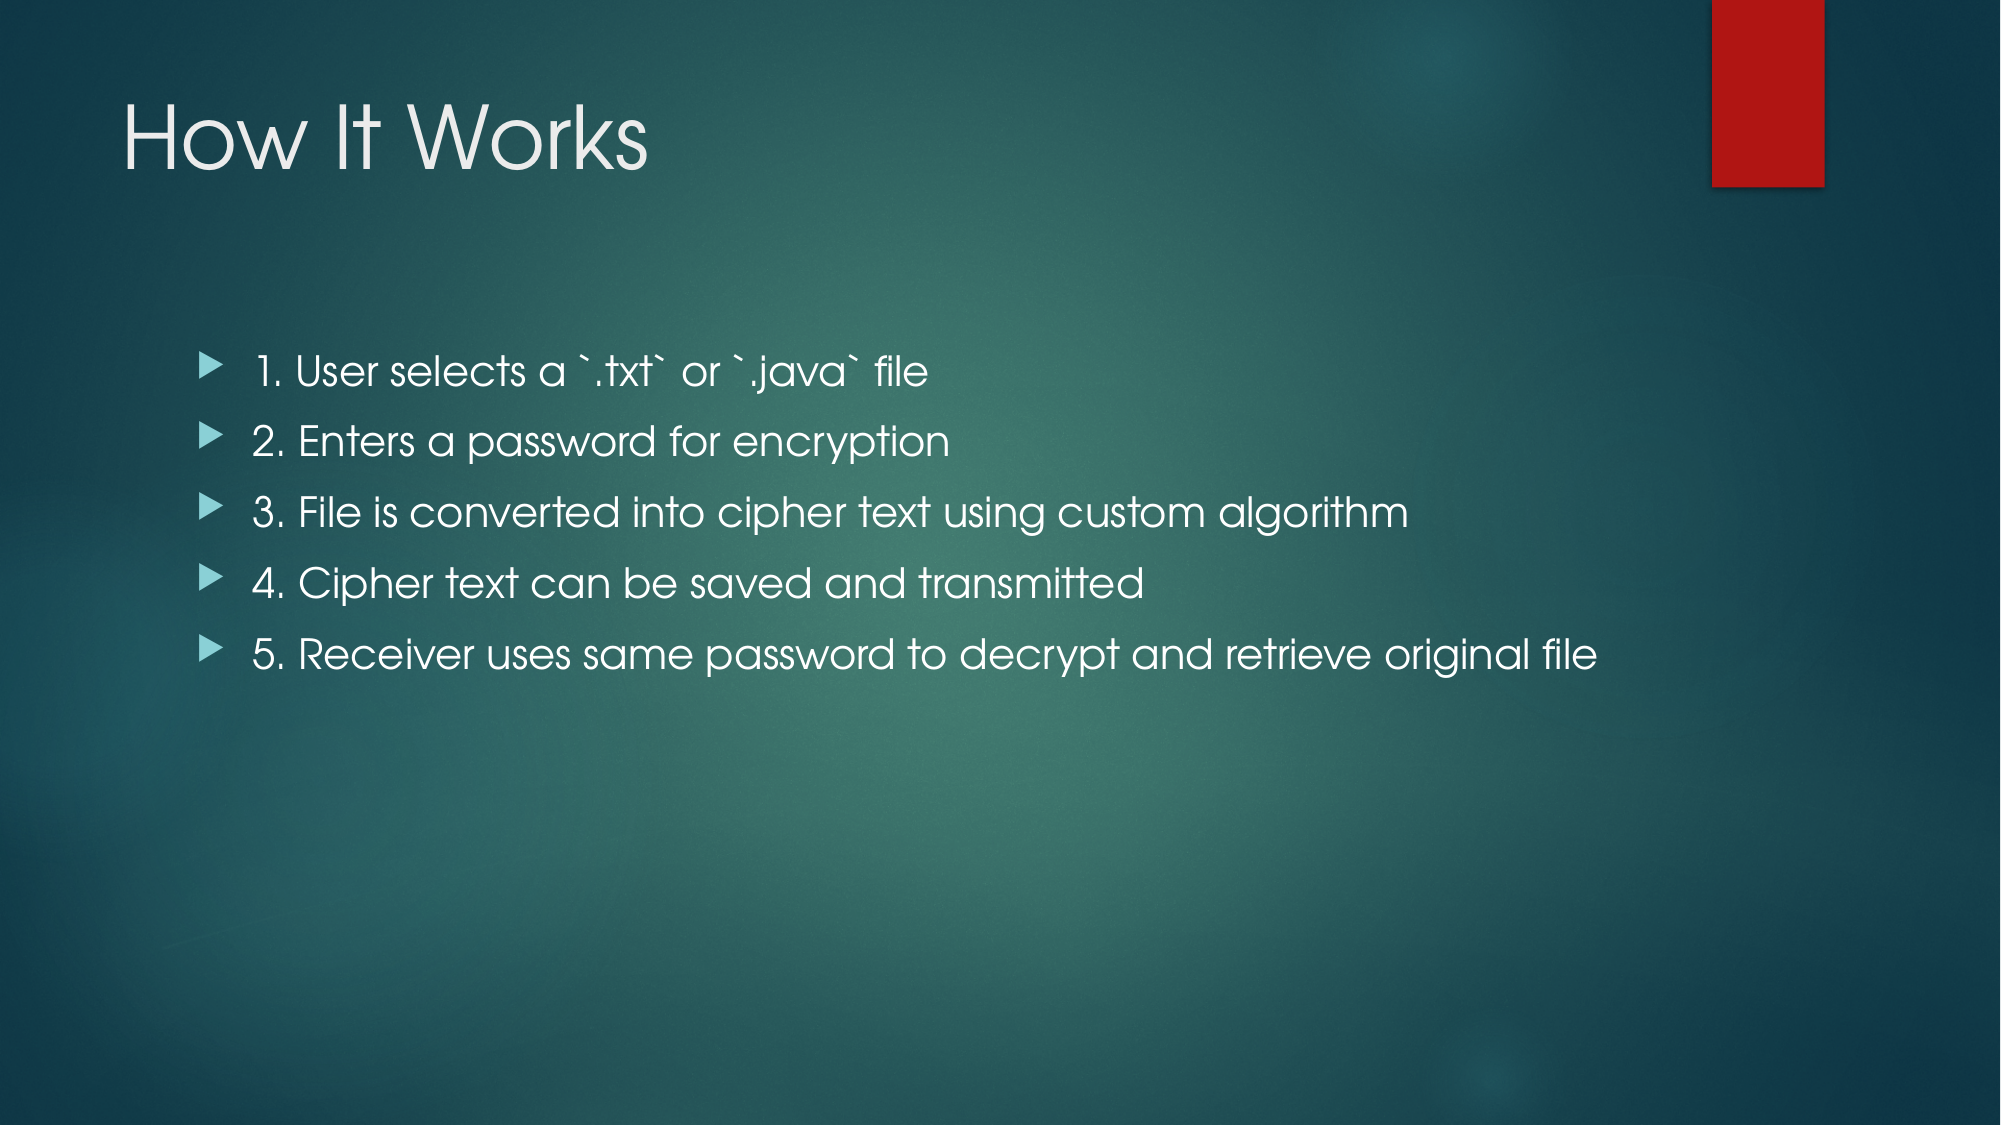

# How It Works
1. User selects a `.txt` or `.java` file
2. Enters a password for encryption
3. File is converted into cipher text using custom algorithm
4. Cipher text can be saved and transmitted
5. Receiver uses same password to decrypt and retrieve original file